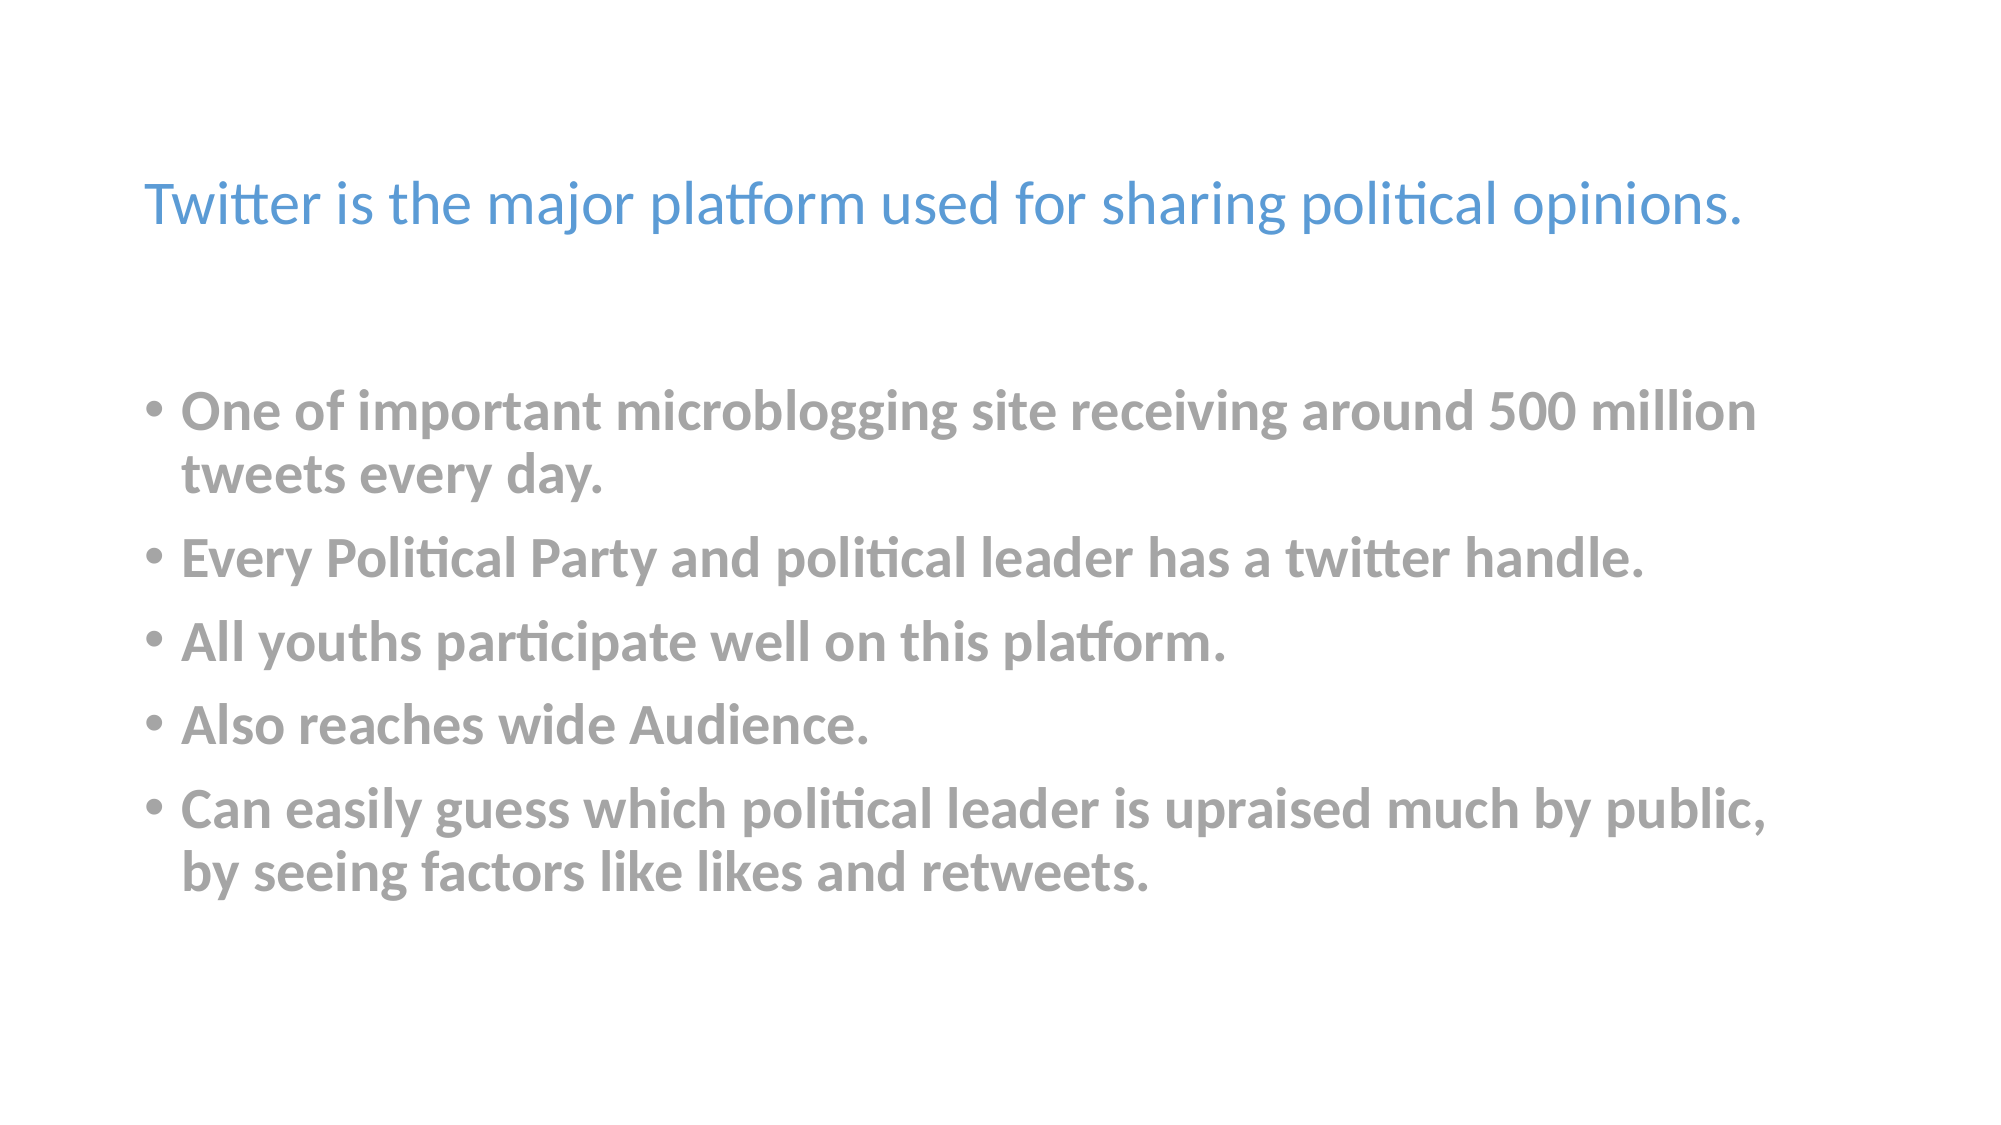

# Twitter is the major platform used for sharing political opinions.
One of important microblogging site receiving around 500 million tweets every day.
Every Political Party and political leader has a twitter handle.
All youths participate well on this platform.
Also reaches wide Audience.
Can easily guess which political leader is upraised much by public, by seeing factors like likes and retweets.